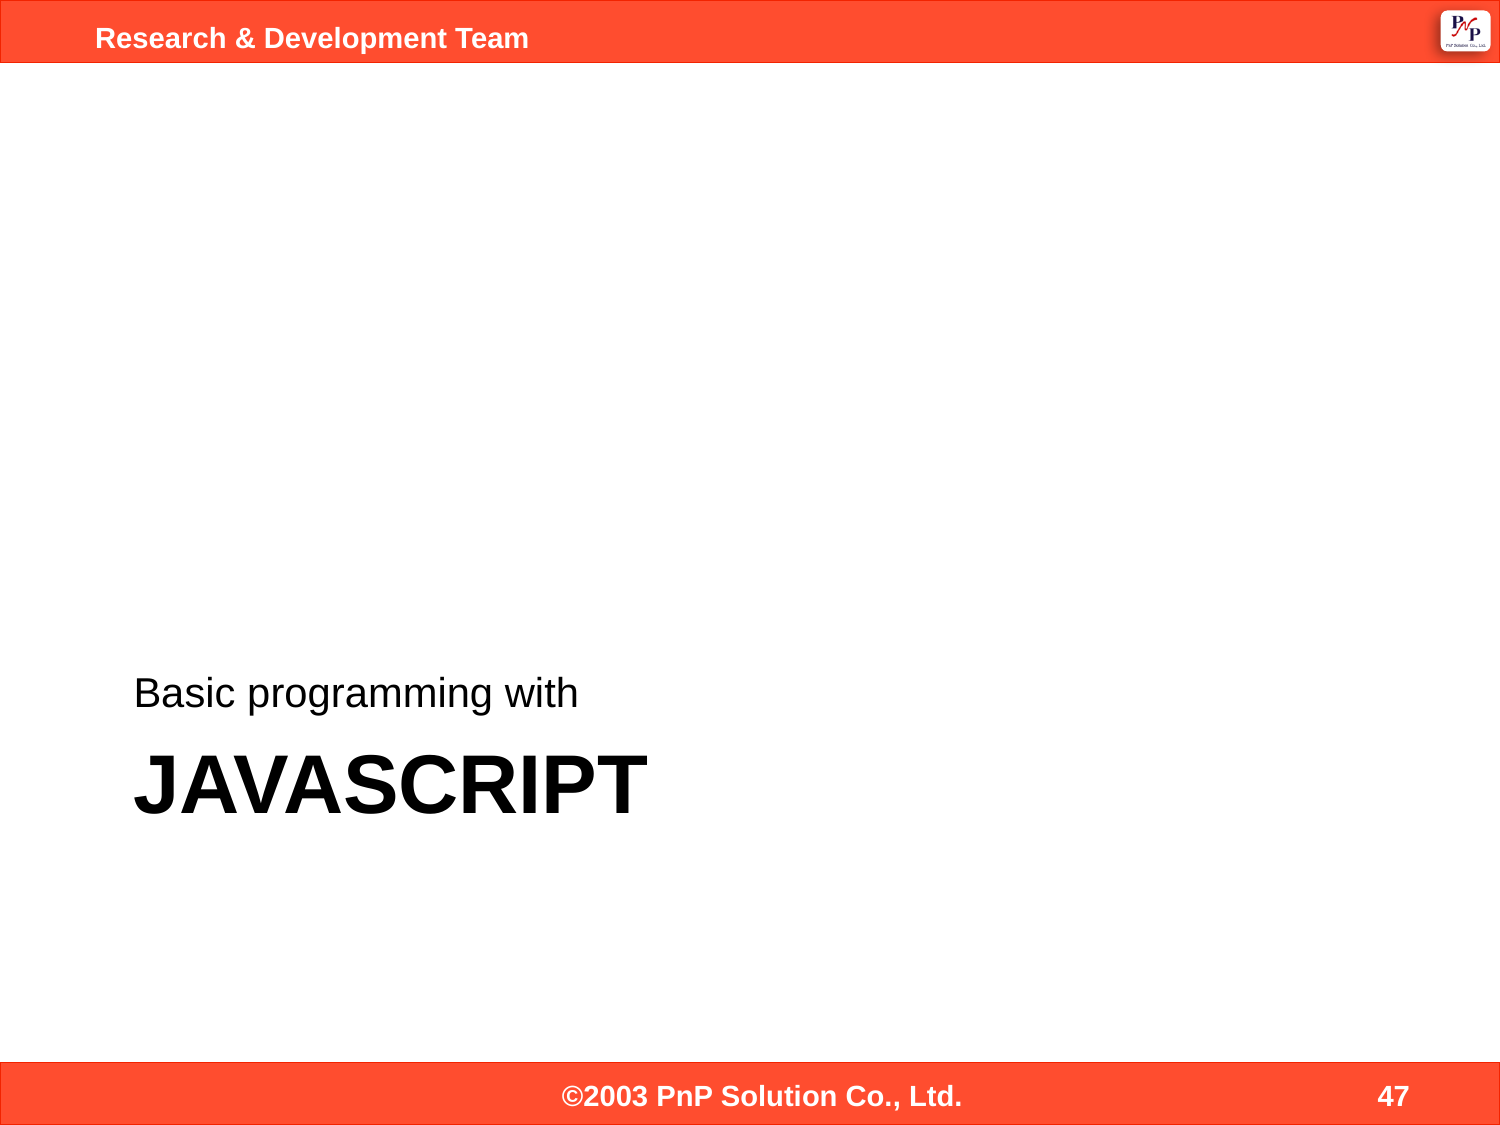

Basic programming with
# Javascript

©2003 PnP Solution Co., Ltd.
47